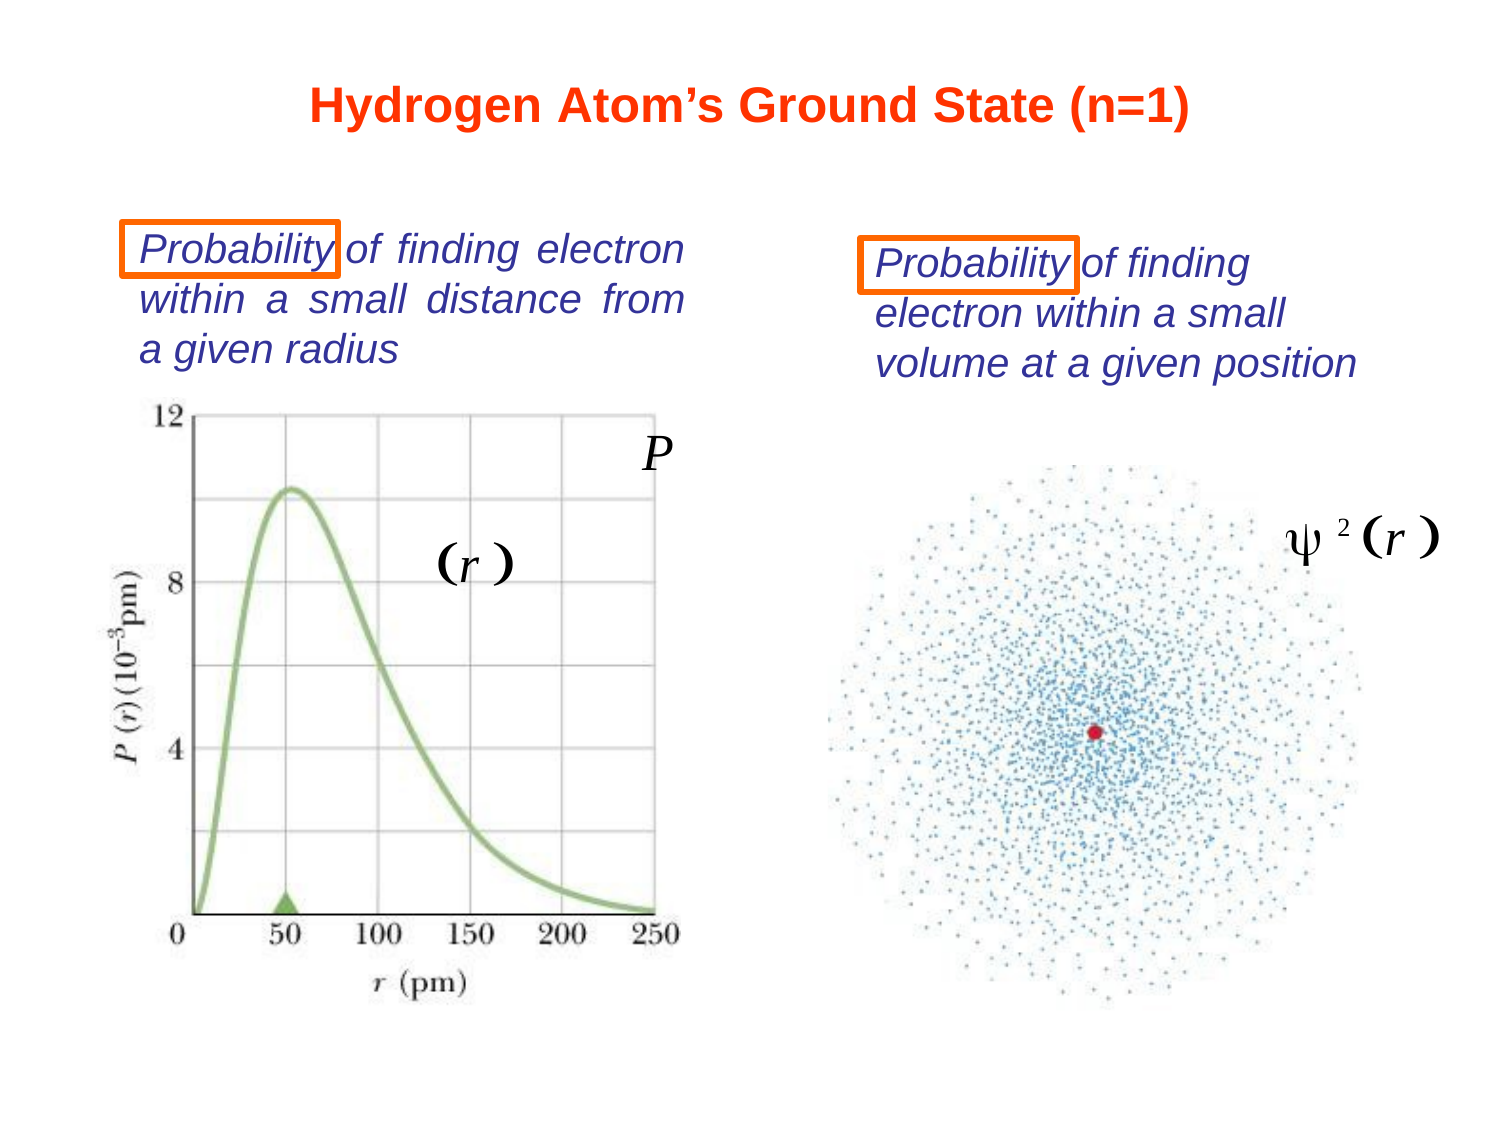

# Hydrogen Atom’s Ground State (n=1)

of finding electron within a small distance from a given radius

P (r )
Probability
Probability
of finding electron within a small volume at a given position

ψ 2 (r )